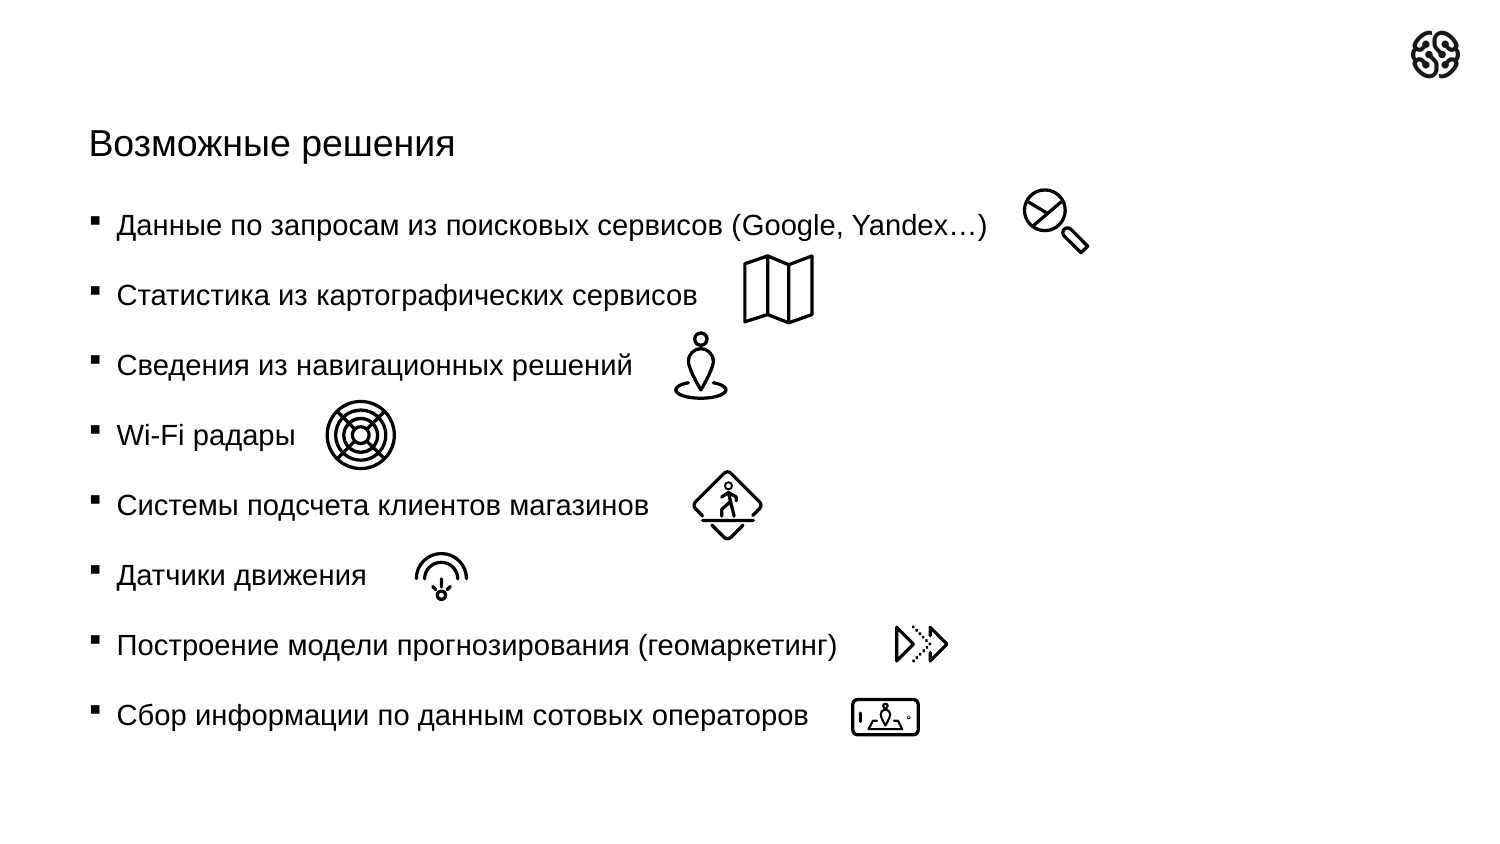

# Возможные решения

Данные по запросам из поисковых сервисов (Google, Yandex…)

Статистика из картографических сервисов

Сведения из навигационных решений

Wi-Fi радары

Системы подсчета клиентов магазинов

Датчики движения

Построение модели прогнозирования (геомаркетинг)

Сбор информации по данным сотовых операторов